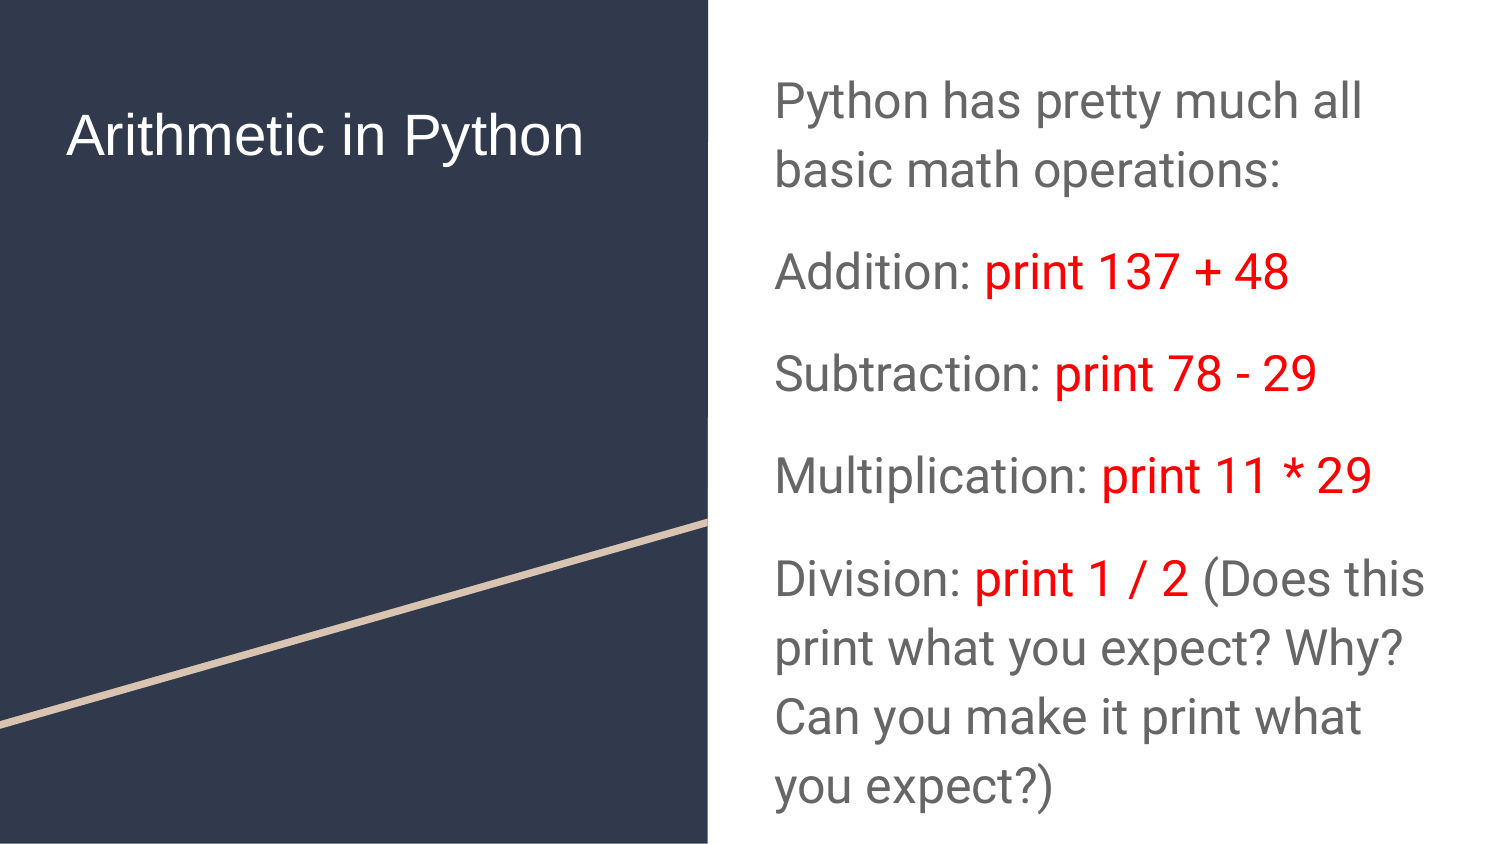

Python has pretty much all basic math operations:
Addition: print 137 + 48
Subtraction: print 78 - 29
Multiplication: print 11 * 29
Division: print 1 / 2 (Does this print what you expect? Why? Can you make it print what you expect?)

# Arithmetic in Python